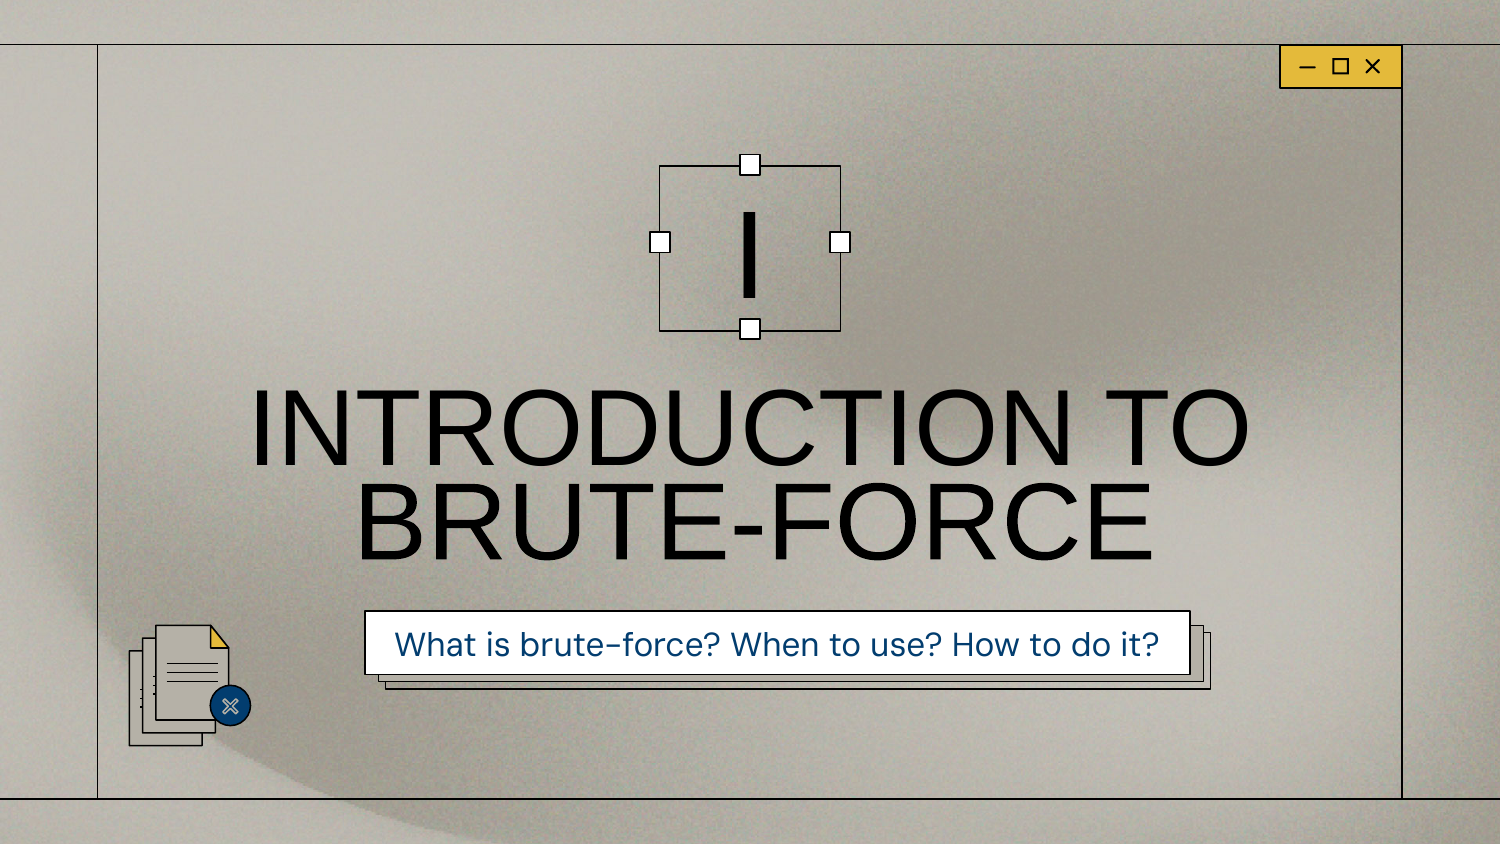

I
# INTRODUCTION TO
BRUTE-FORCE
What is brute-force? When to use? How to do it?